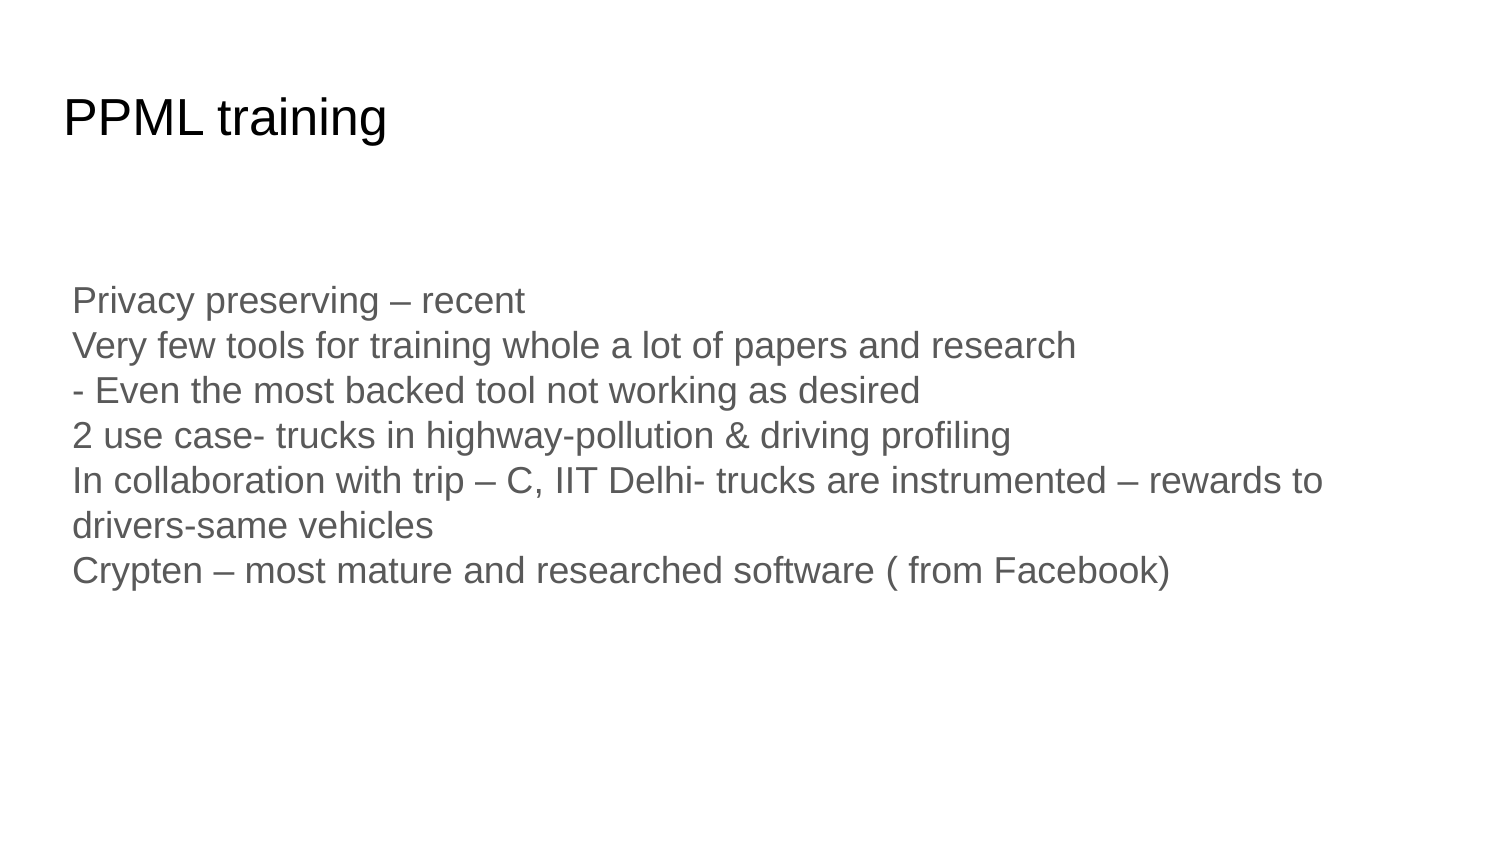

# PPML training
Privacy preserving – recent
Very few tools for training whole a lot of papers and research
- Even the most backed tool not working as desired
2 use case- trucks in highway-pollution & driving profiling
In collaboration with trip – C, IIT Delhi- trucks are instrumented – rewards to drivers-same vehicles
Crypten – most mature and researched software ( from Facebook)